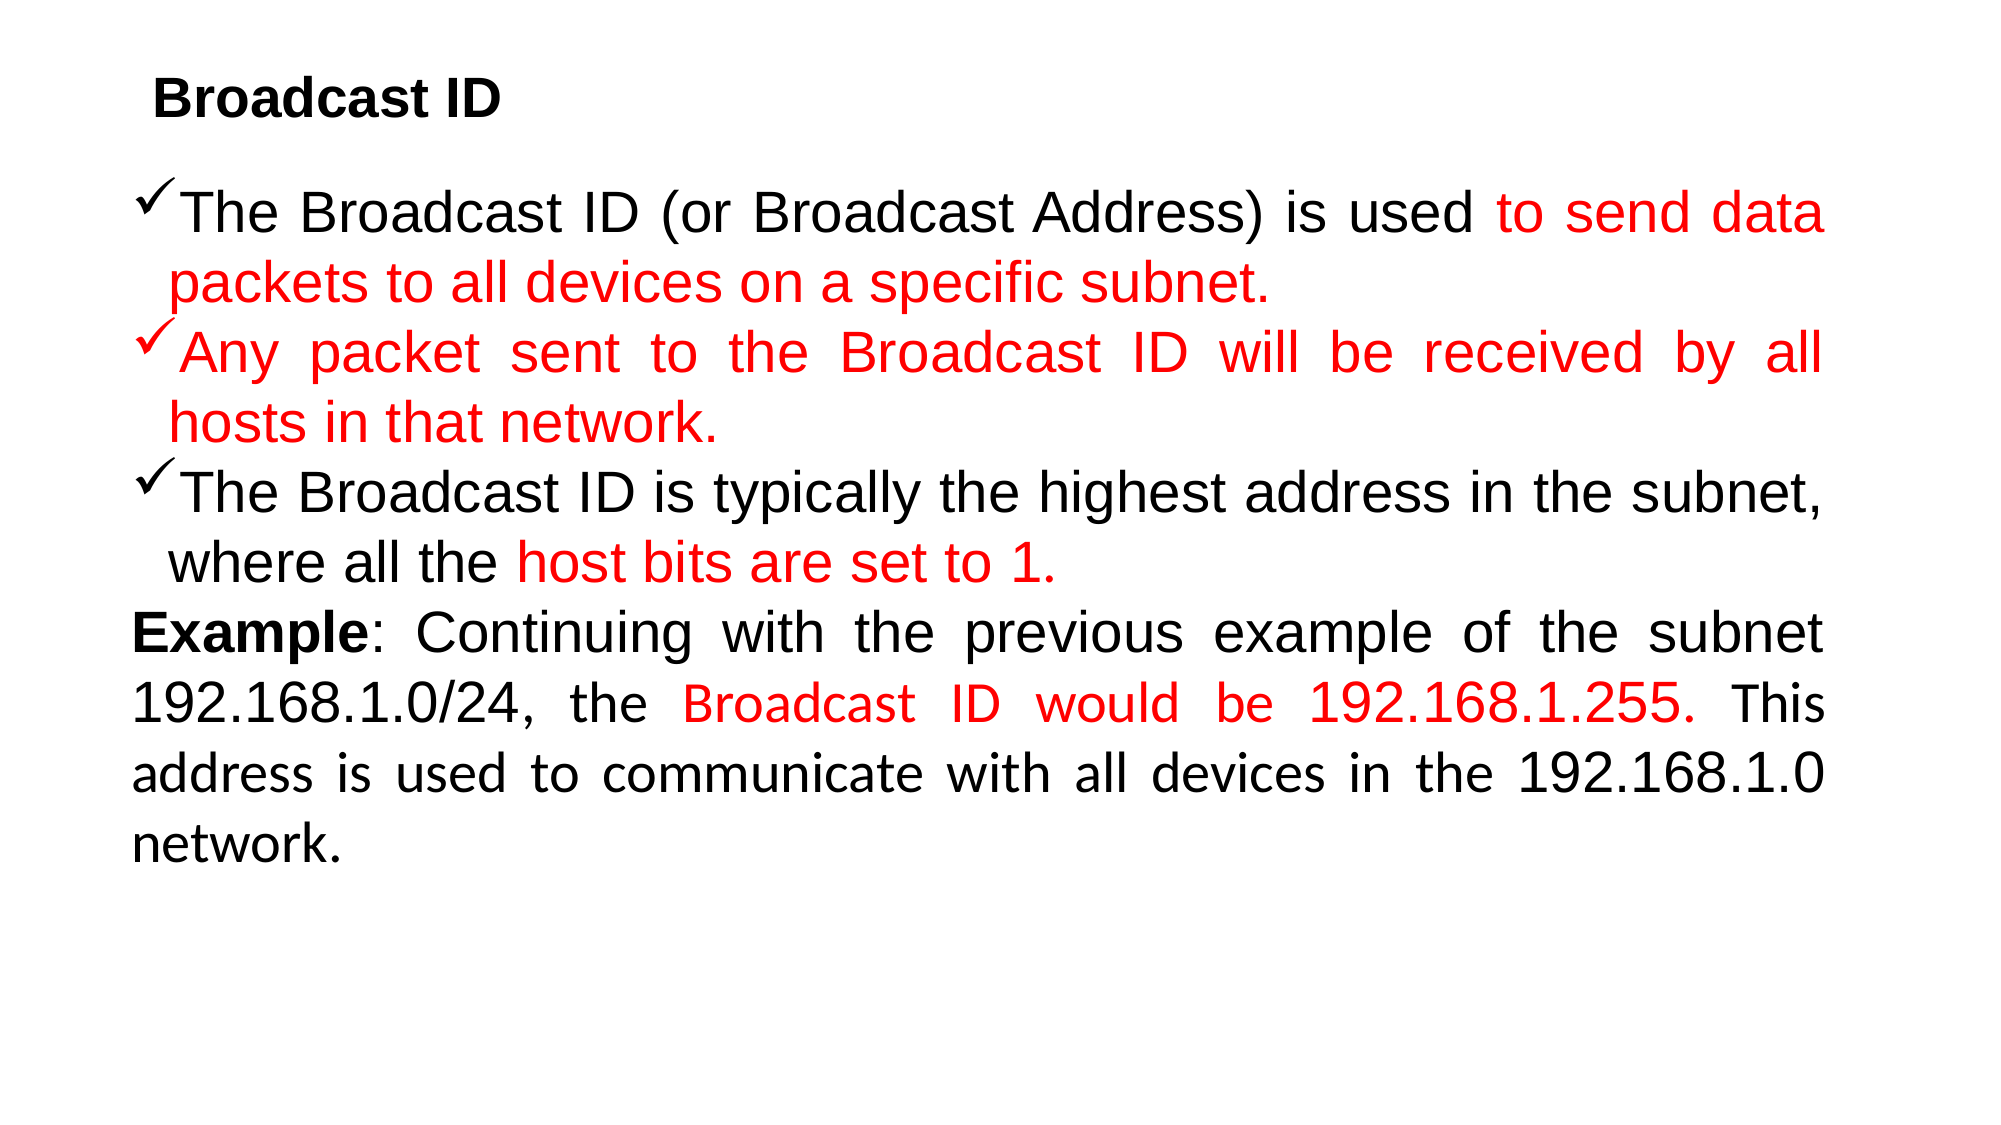

# Broadcast ID
The Broadcast ID (or Broadcast Address) is used to send data packets to all devices on a specific subnet.
Any packet sent to the Broadcast ID will be received by all hosts in that network.
The Broadcast ID is typically the highest address in the subnet, where all the host bits are set to 1.
Example: Continuing with the previous example of the subnet 192.168.1.0/24, the Broadcast ID would be 192.168.1.255. This address is used to communicate with all devices in the 192.168.1.0 network.